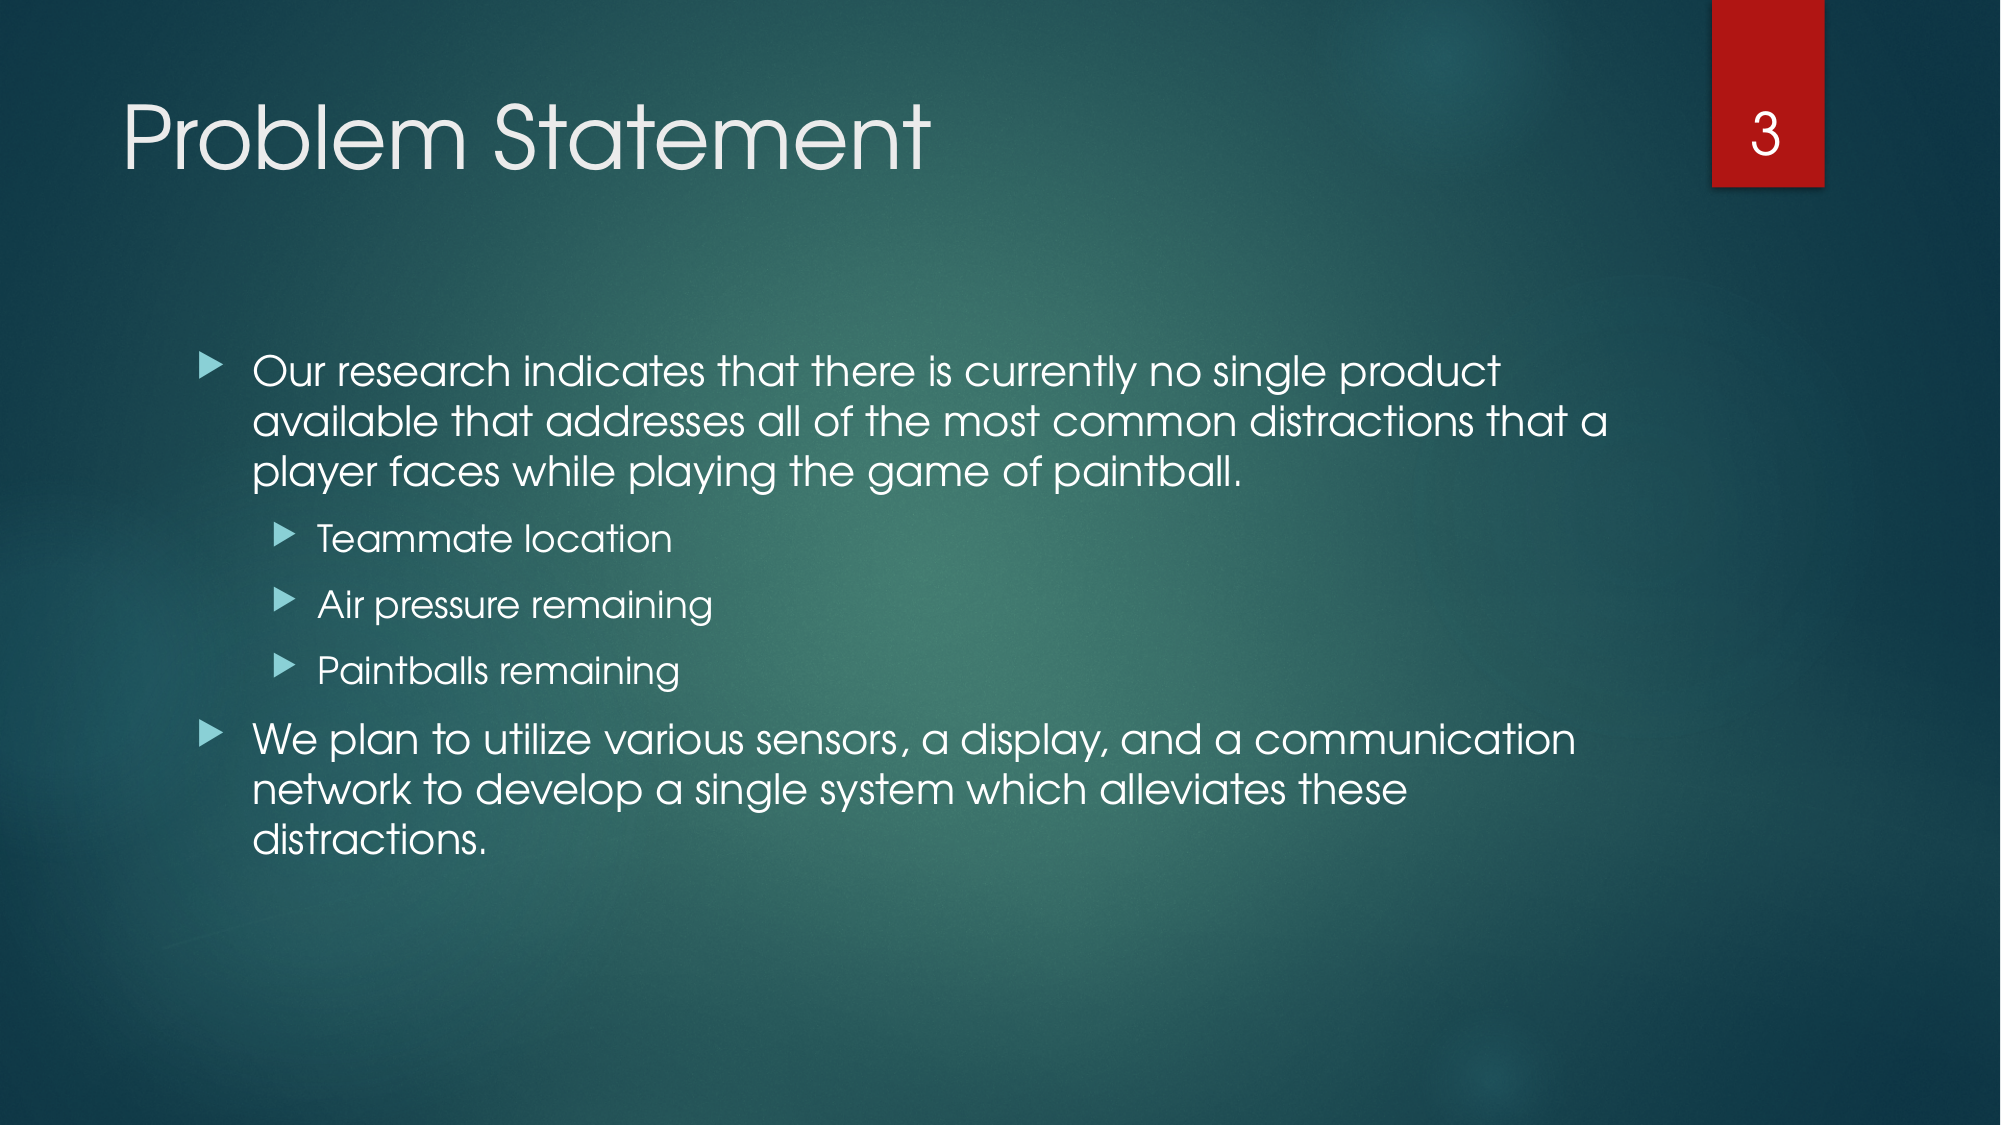

3
# Problem Statement
Our research indicates that there is currently no single product available that addresses all of the most common distractions that a player faces while playing the game of paintball.
Teammate location
Air pressure remaining
Paintballs remaining
We plan to utilize various sensors, a display, and a communication network to develop a single system which alleviates these distractions.